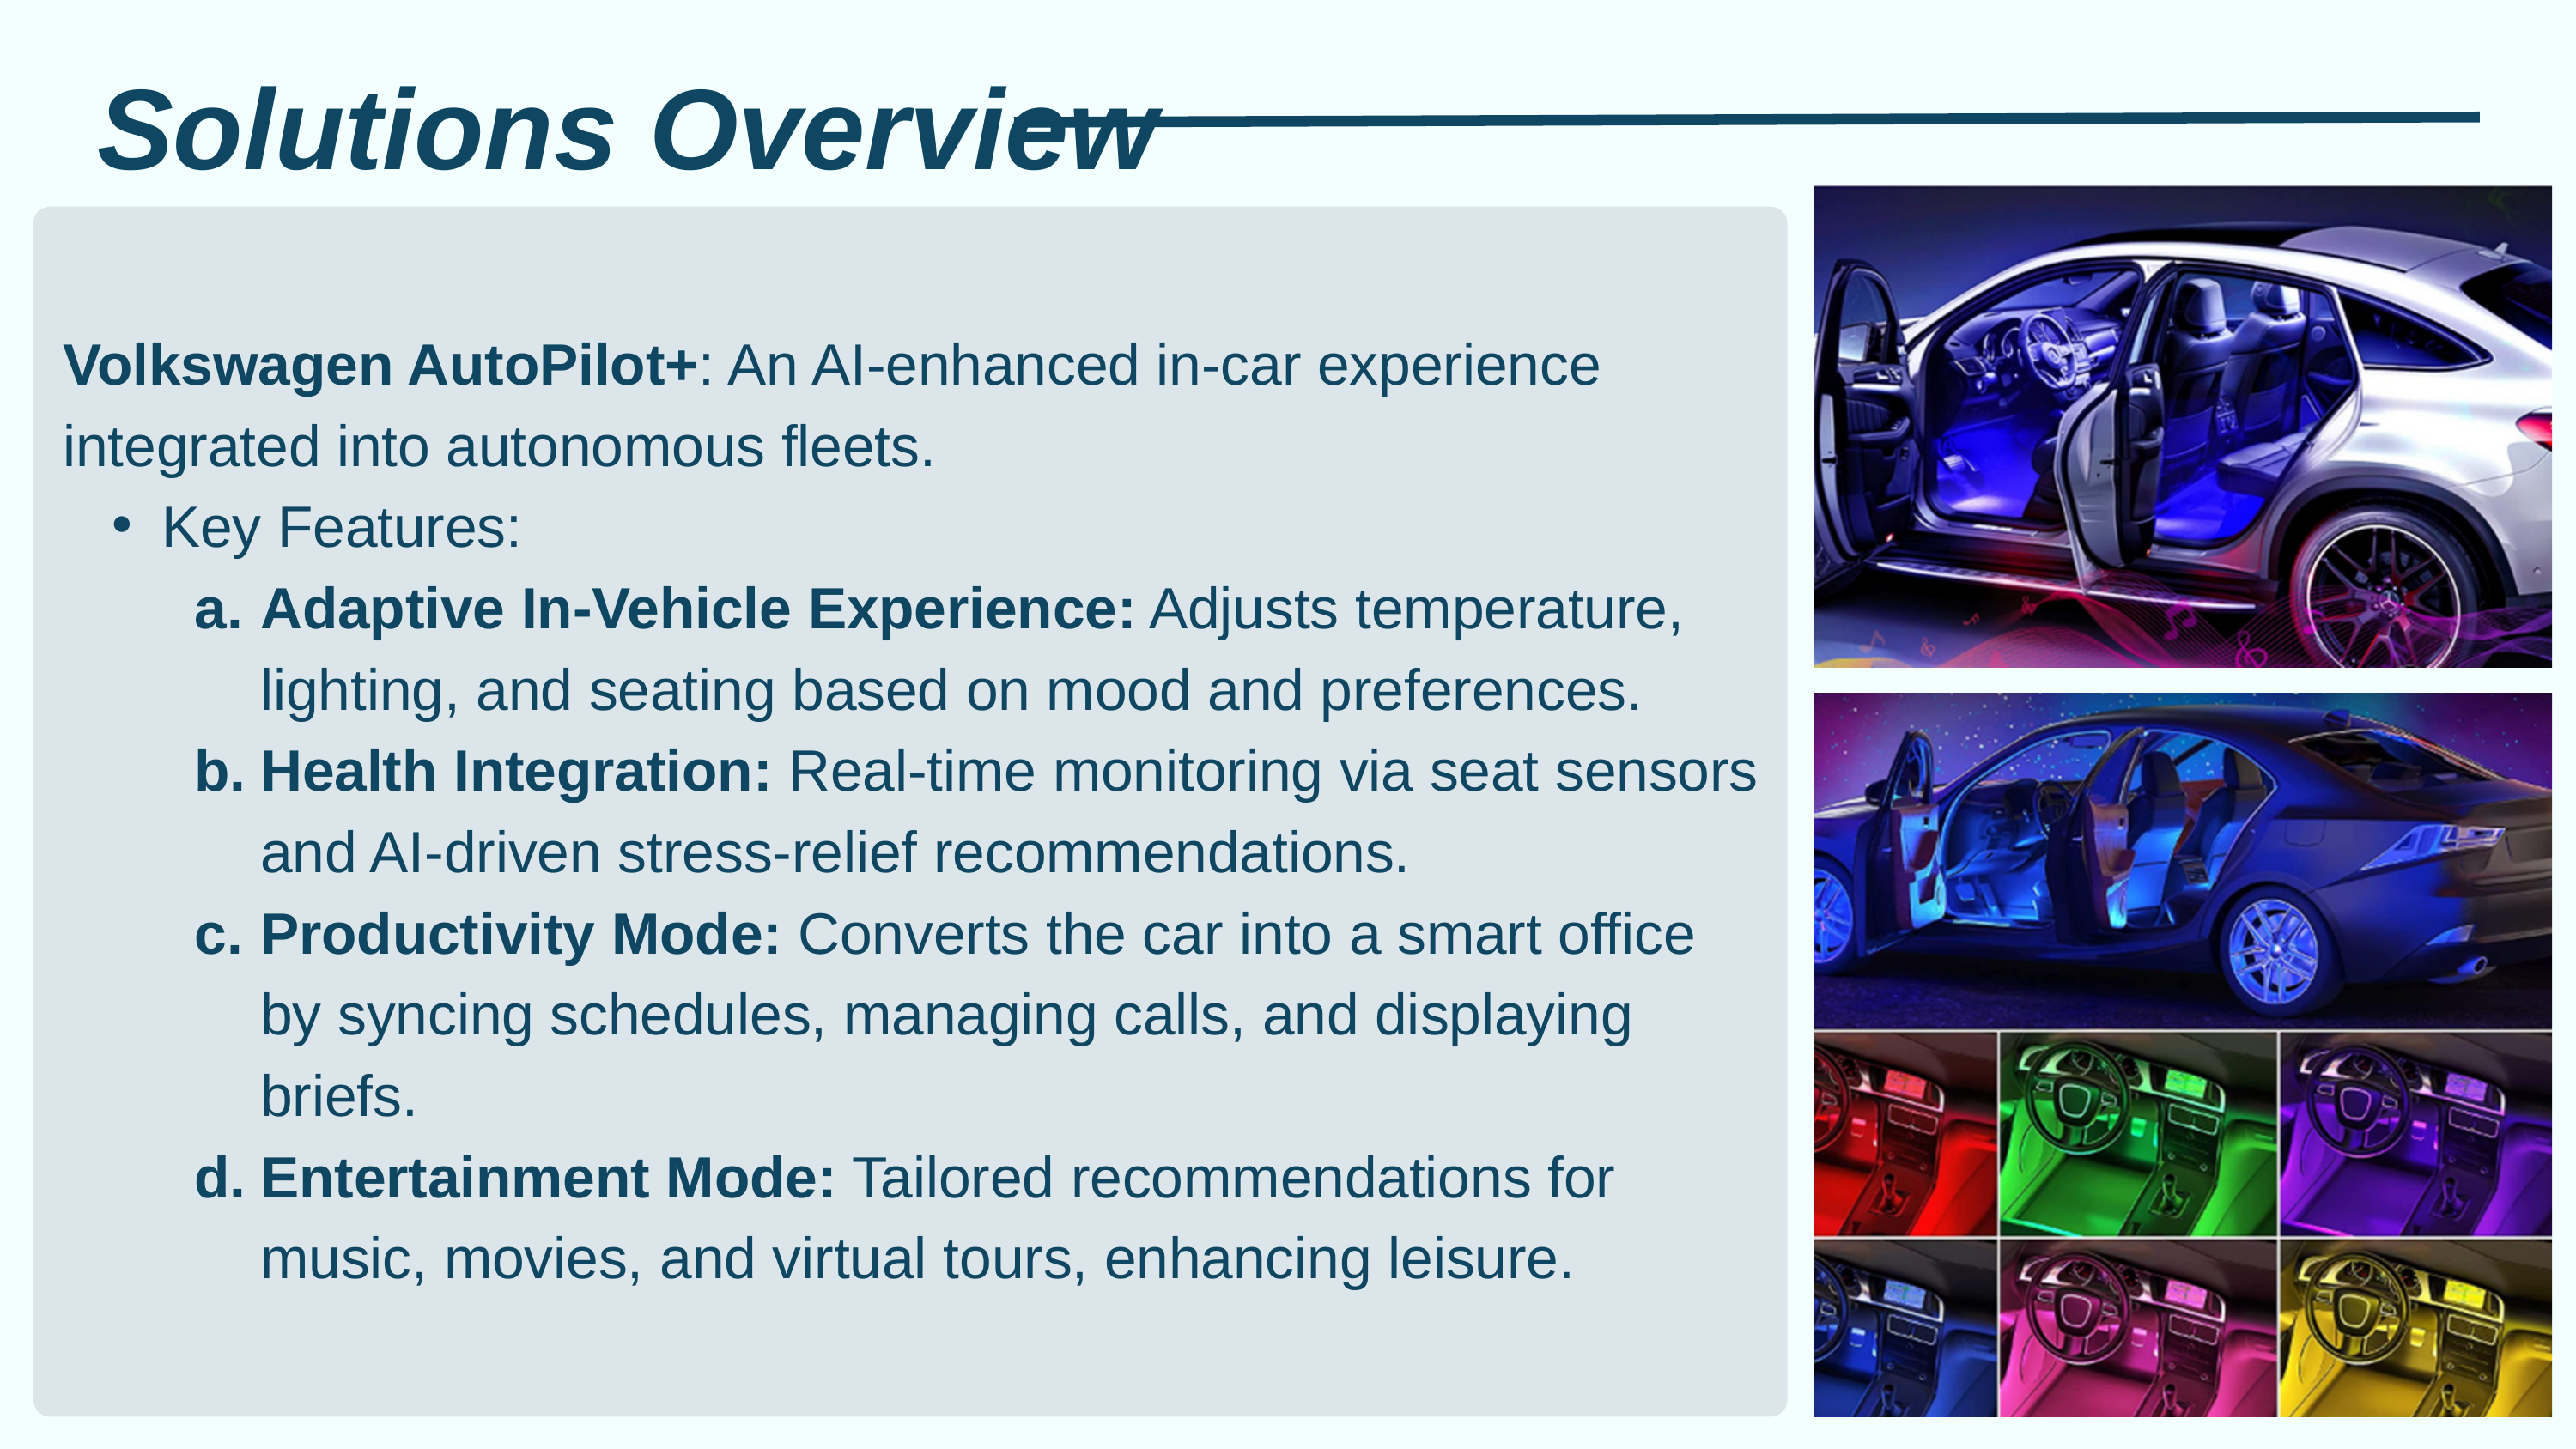

Solutions Overview

Volkswagen AutoPilot+: An AI-enhanced in-car experience integrated into autonomous fleets.
Key Features:
Adaptive In-Vehicle Experience: Adjusts temperature, lighting, and seating based on mood and preferences.
Health Integration: Real-time monitoring via seat sensors and AI-driven stress-relief recommendations.
Productivity Mode: Converts the car into a smart office by syncing schedules, managing calls, and displaying briefs.
Entertainment Mode: Tailored recommendations for music, movies, and virtual tours, enhancing leisure.